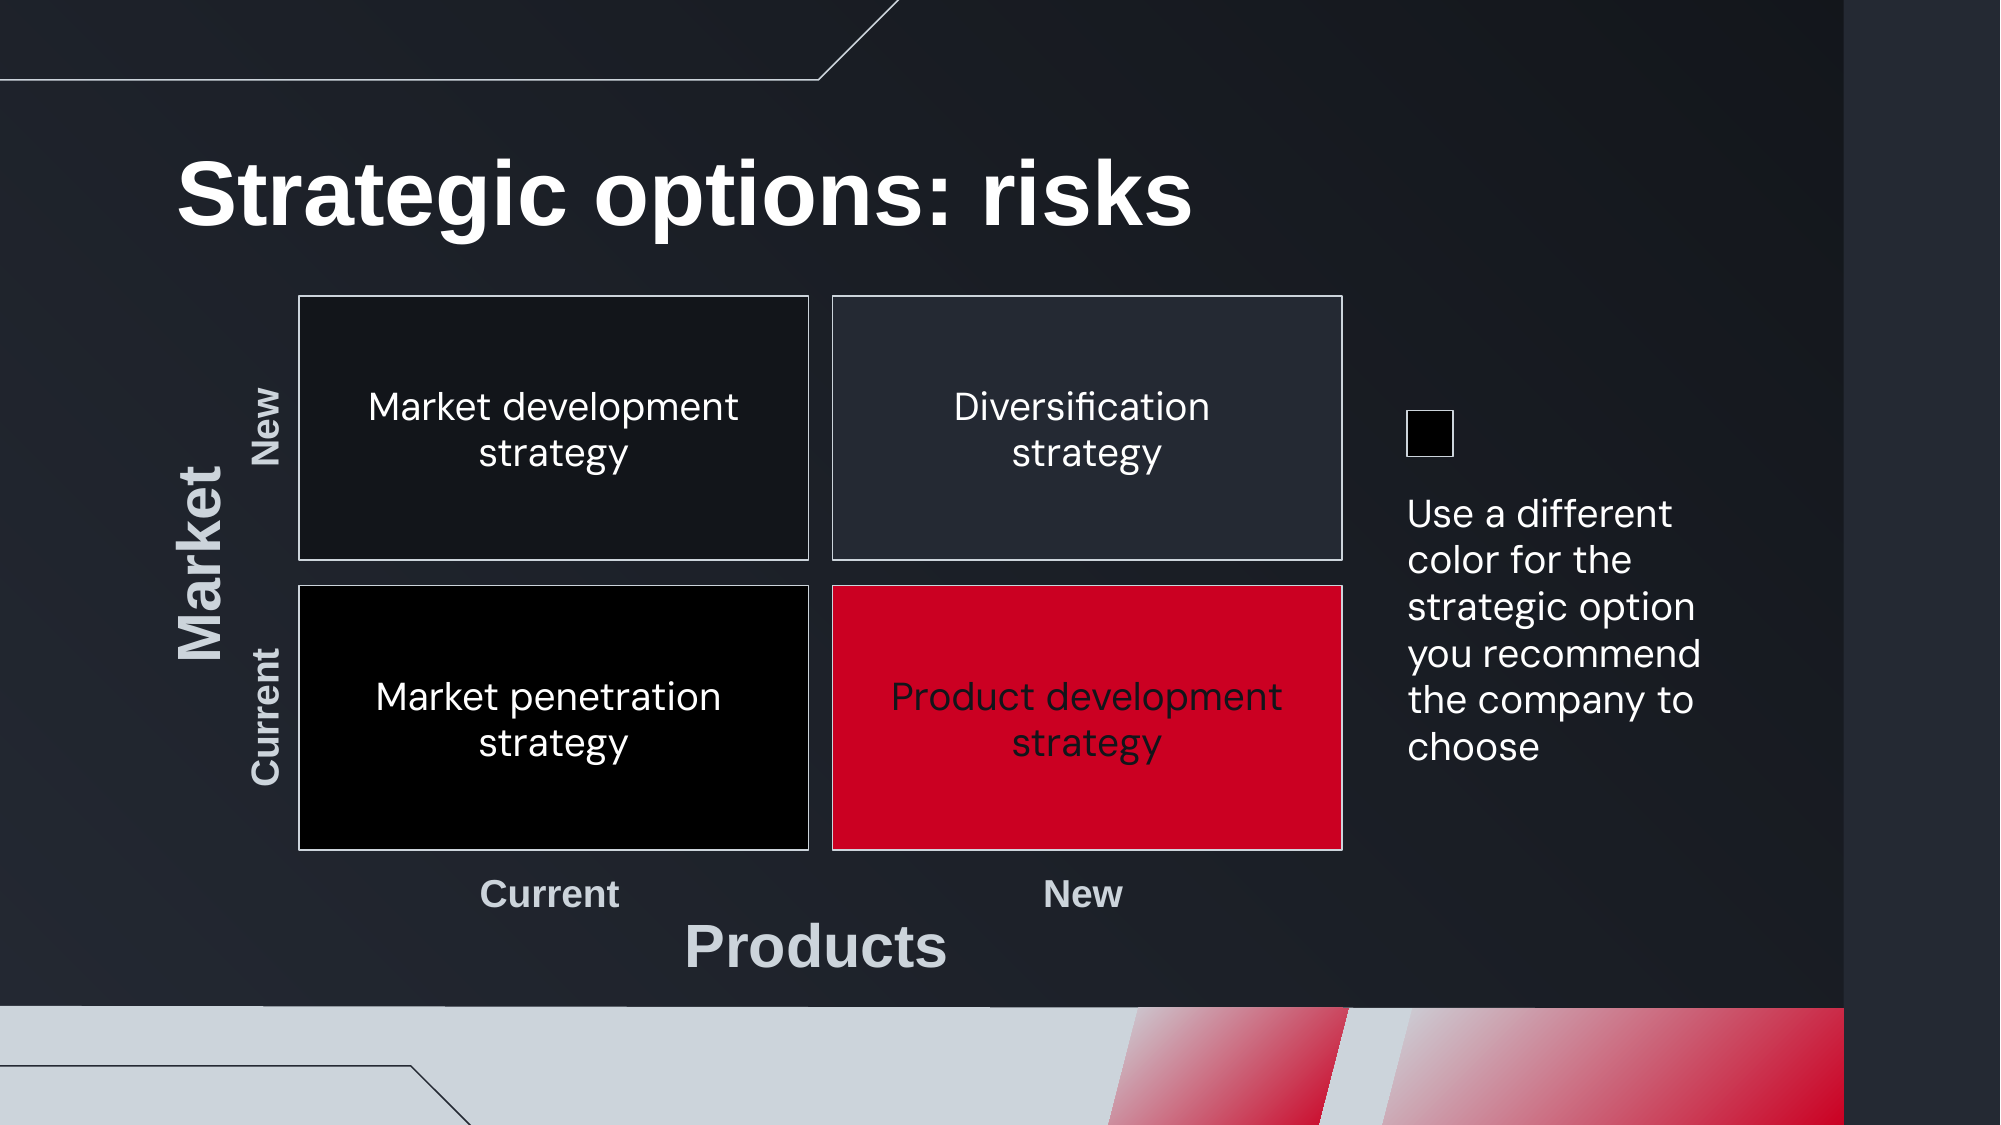

# Strategic options: risks
Market development strategy
Diversification
strategy
New

Use a different color for the strategic option you recommend the company to choose
Market
Market penetration
strategy
Product development strategy
Current
Current
New
Products